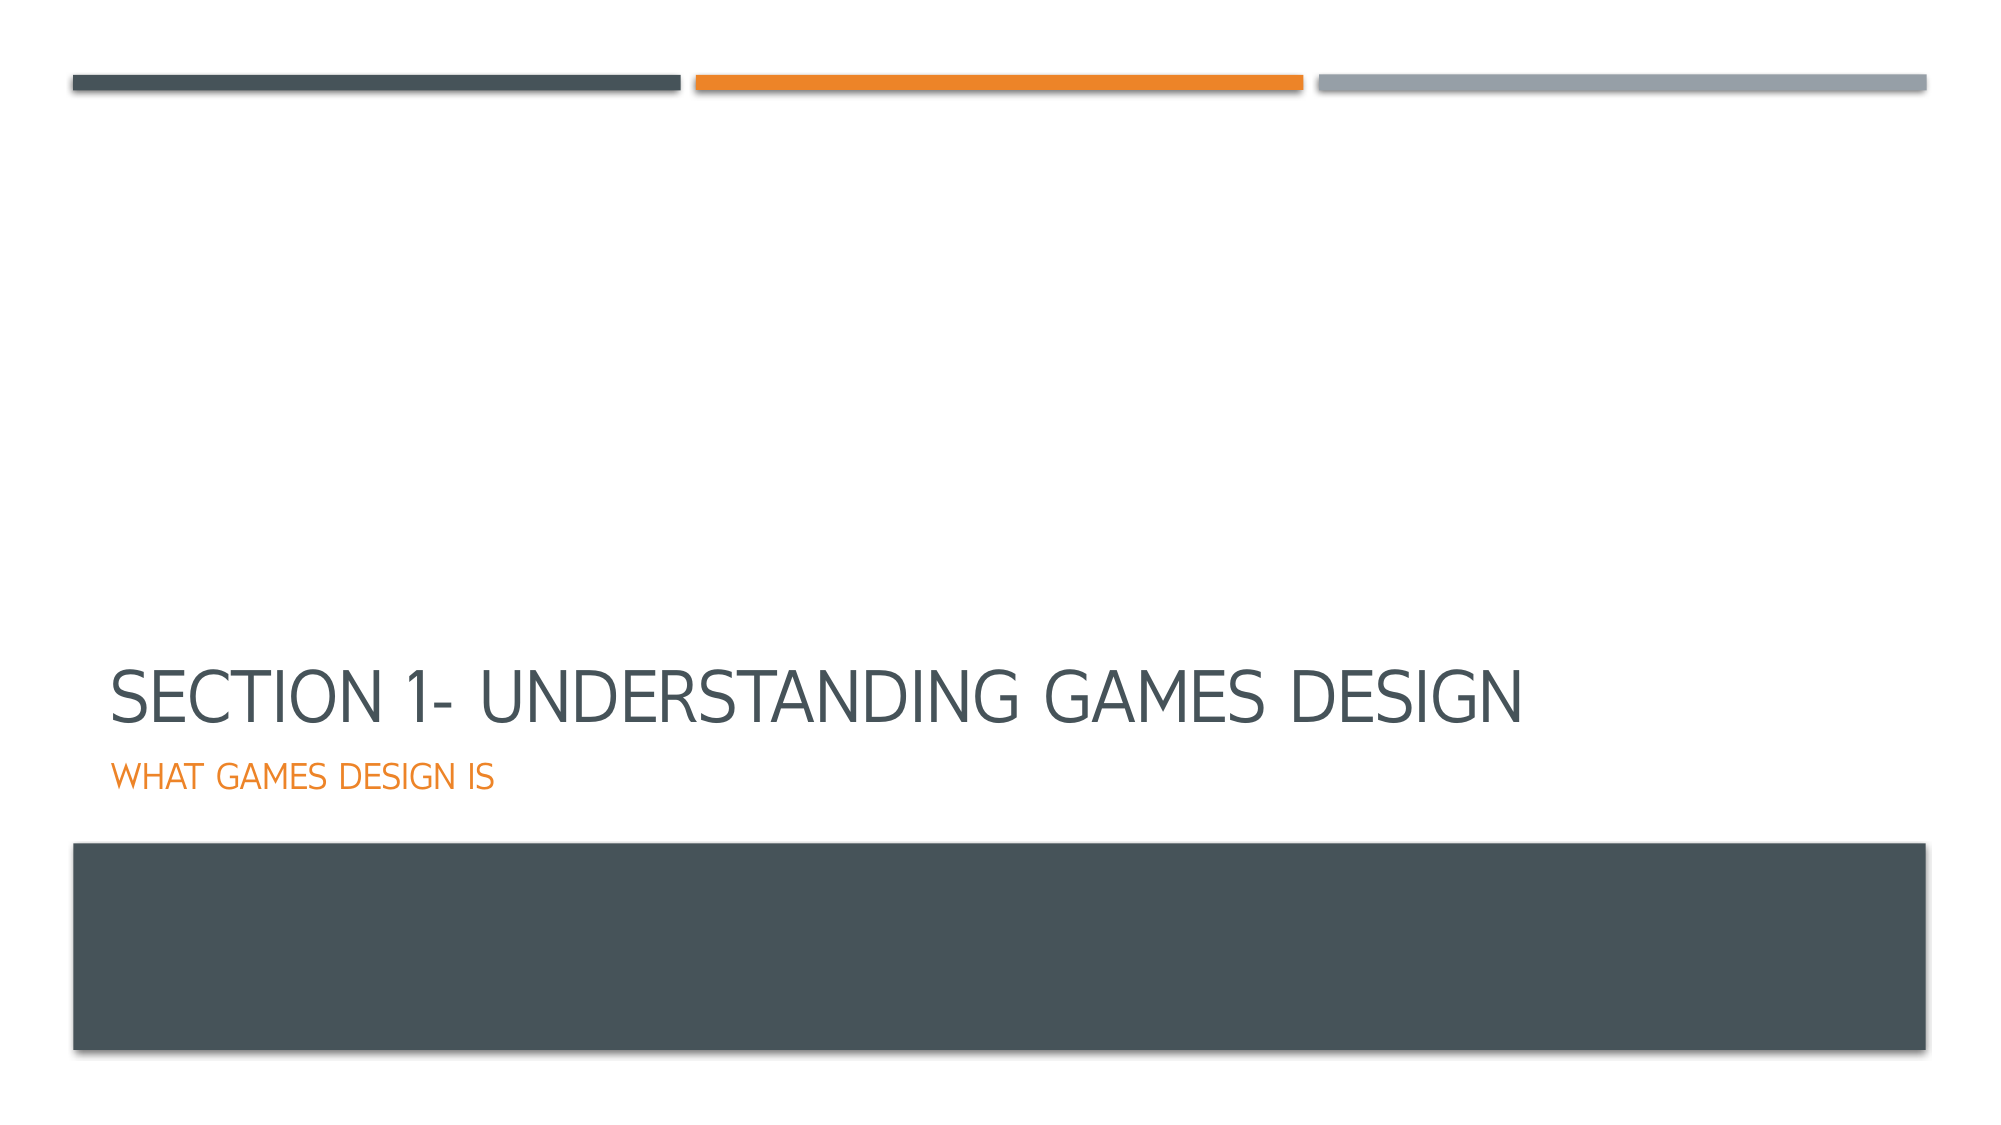

# Section 1- Understanding Games Design
What Games Design is